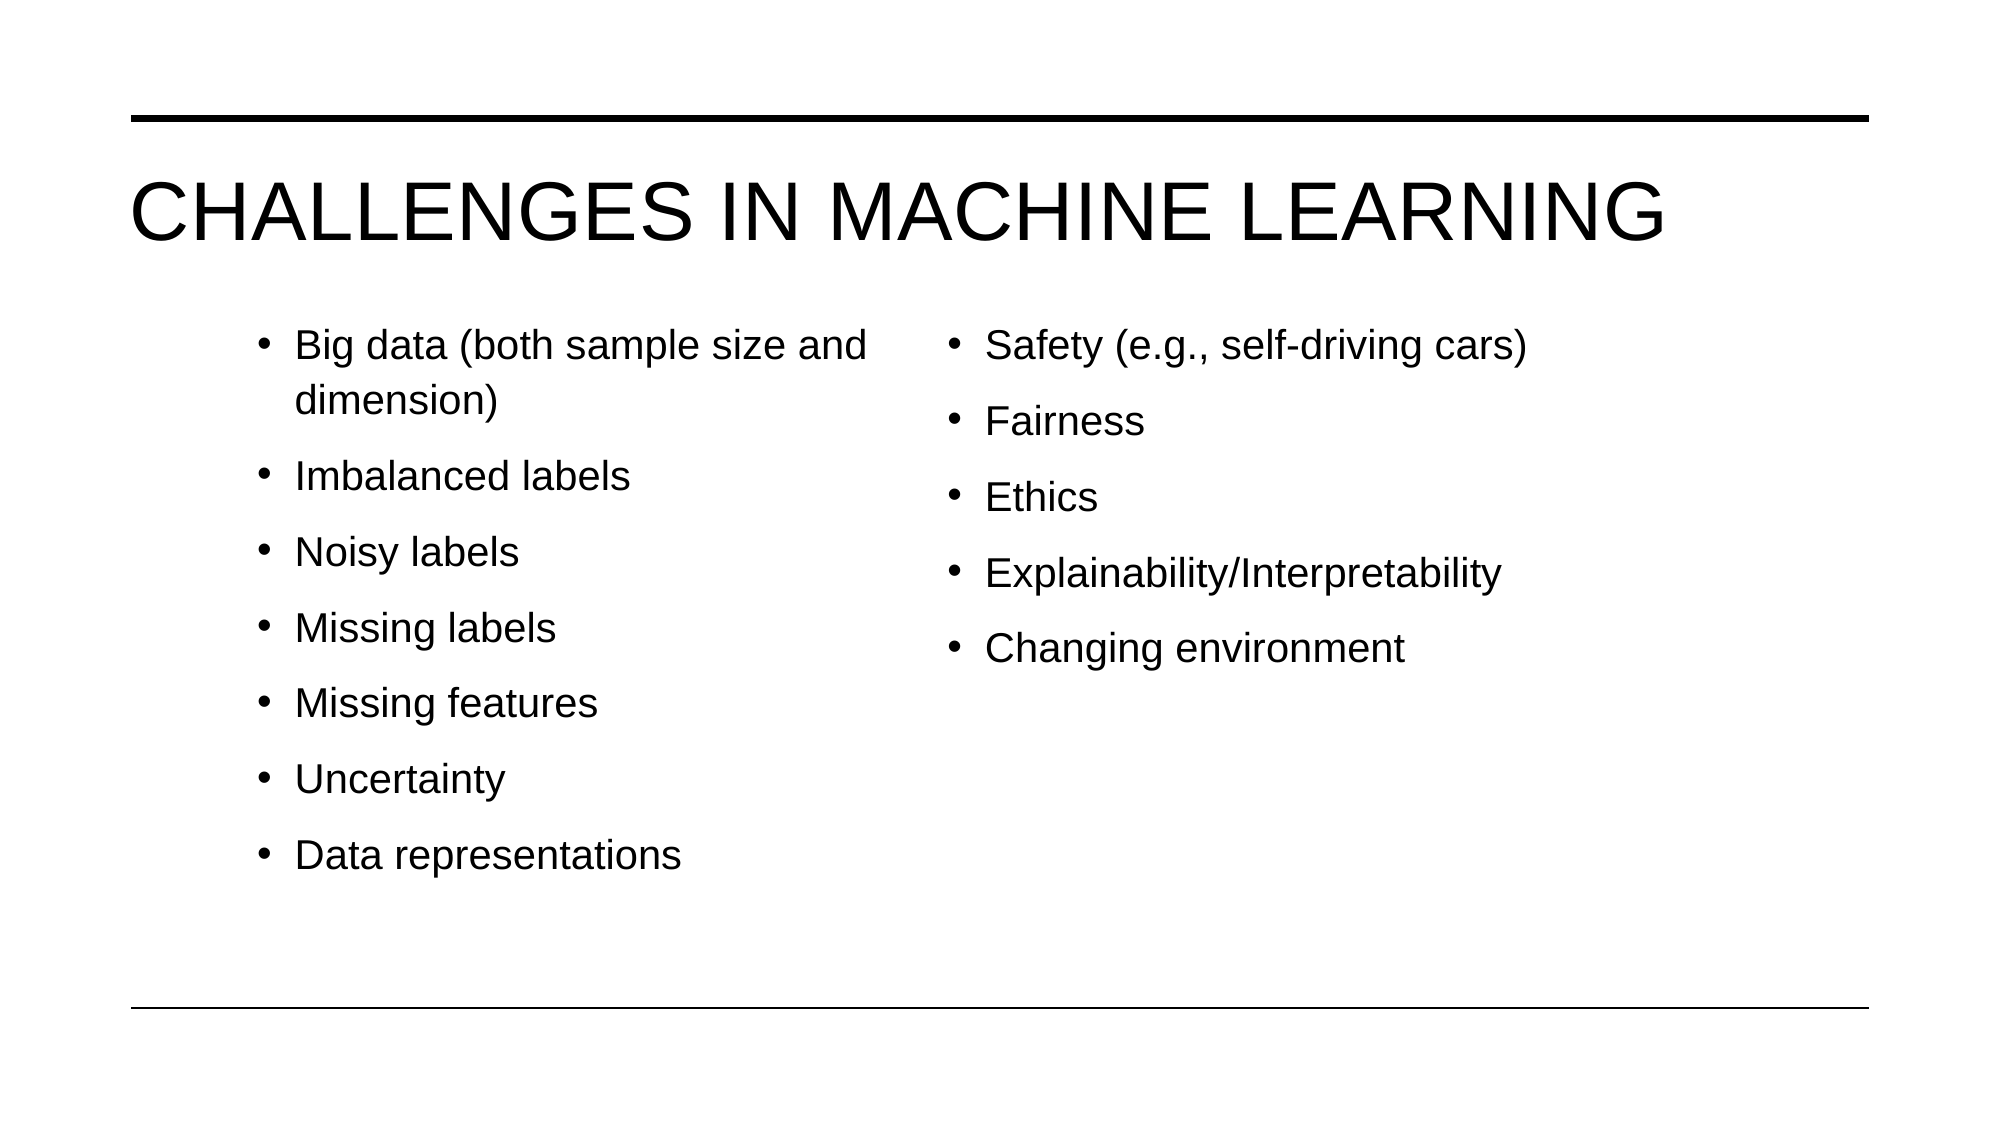

# Challenges in Machine Learning
Big data (both sample size and dimension)
Imbalanced labels
Noisy labels
Missing labels
Missing features
Uncertainty
Data representations
Safety (e.g., self-driving cars)
Fairness
Ethics
Explainability/Interpretability
Changing environment